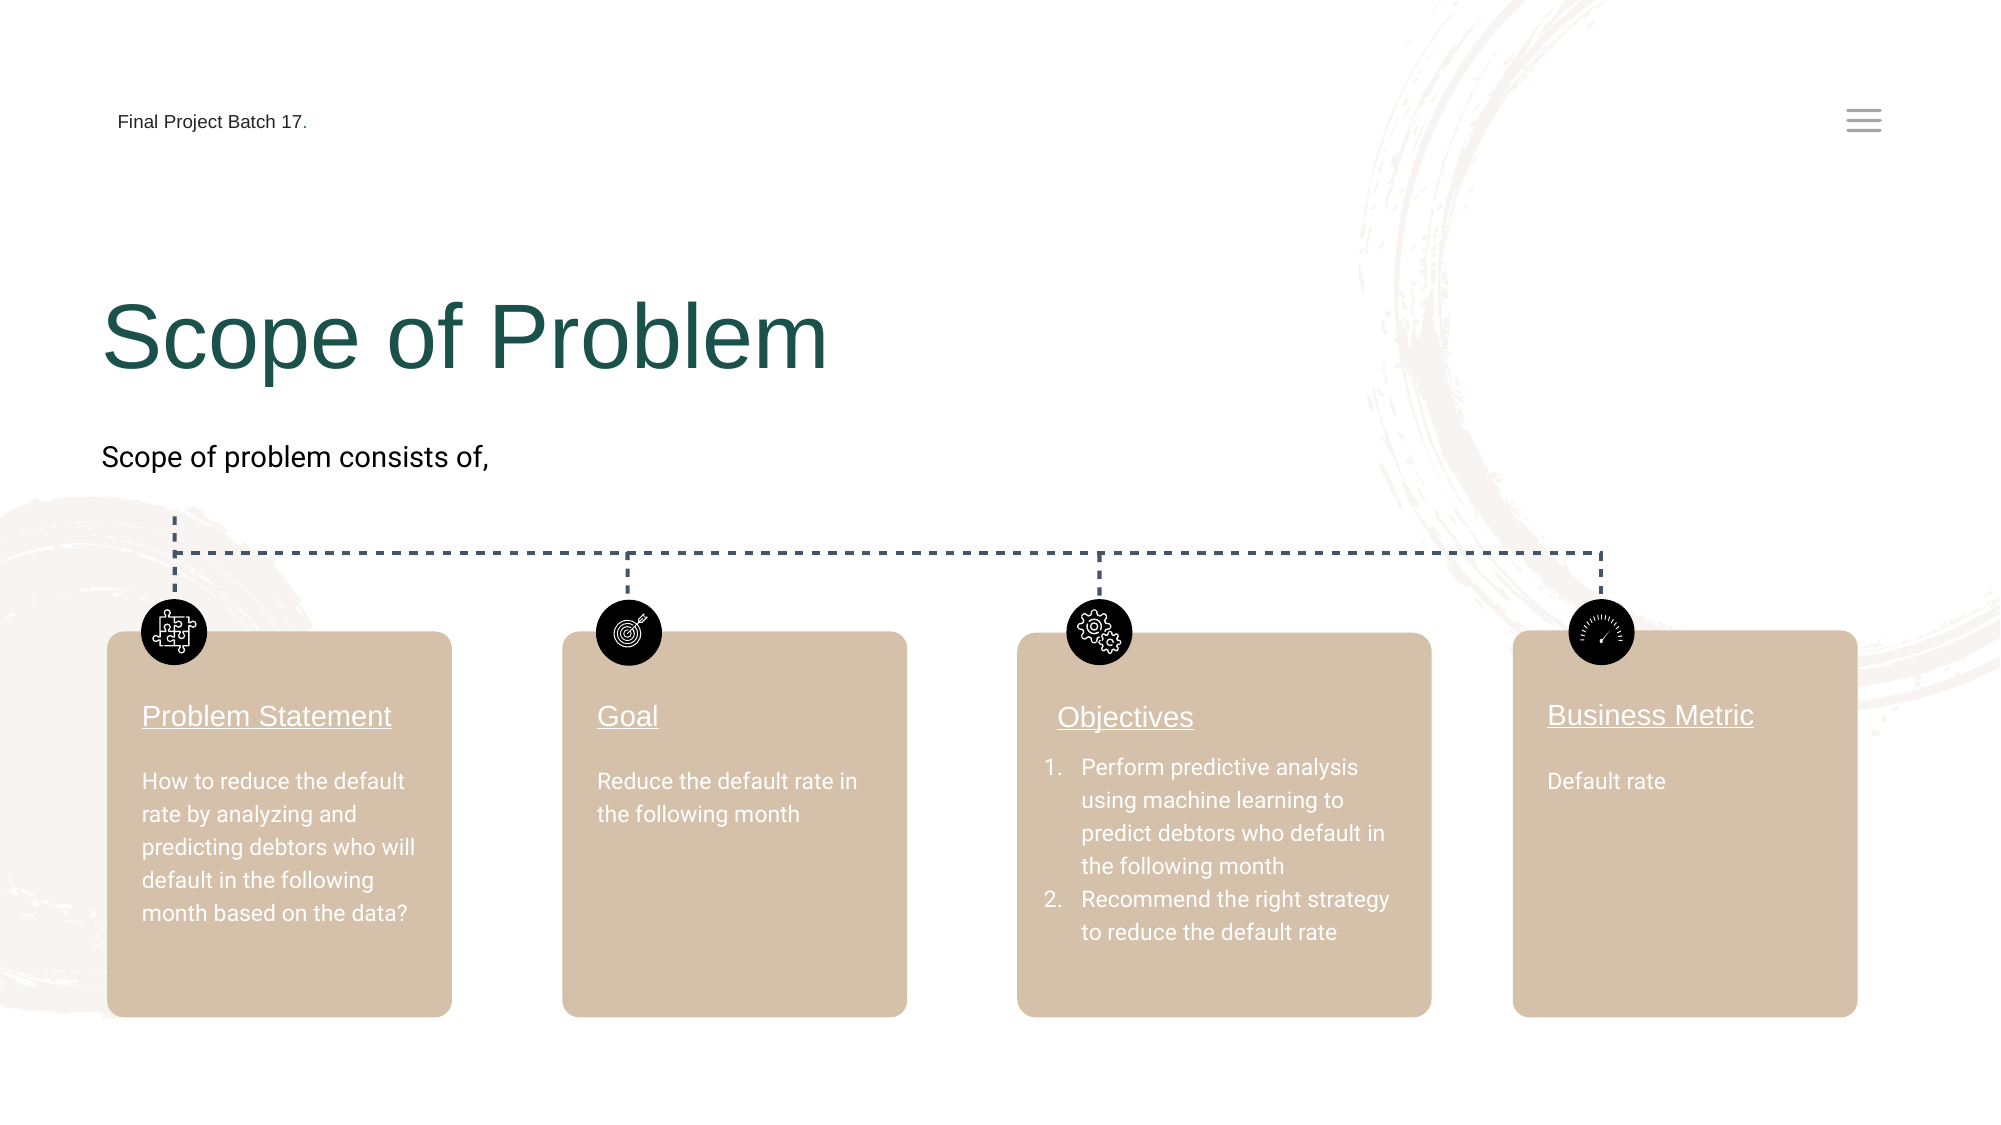

Final Project Batch 17.

Scope of Problem
Scope of problem consists of,

Business Metric
Default rate

Problem Statement
How to reduce the default rate by analyzing and predicting debtors who will default in the following month based on the data?

Goal
Reduce the default rate in the following month

Objectives
Perform predictive analysis using machine learning to predict debtors who default in the following month
Recommend the right strategy to reduce the default rate
3